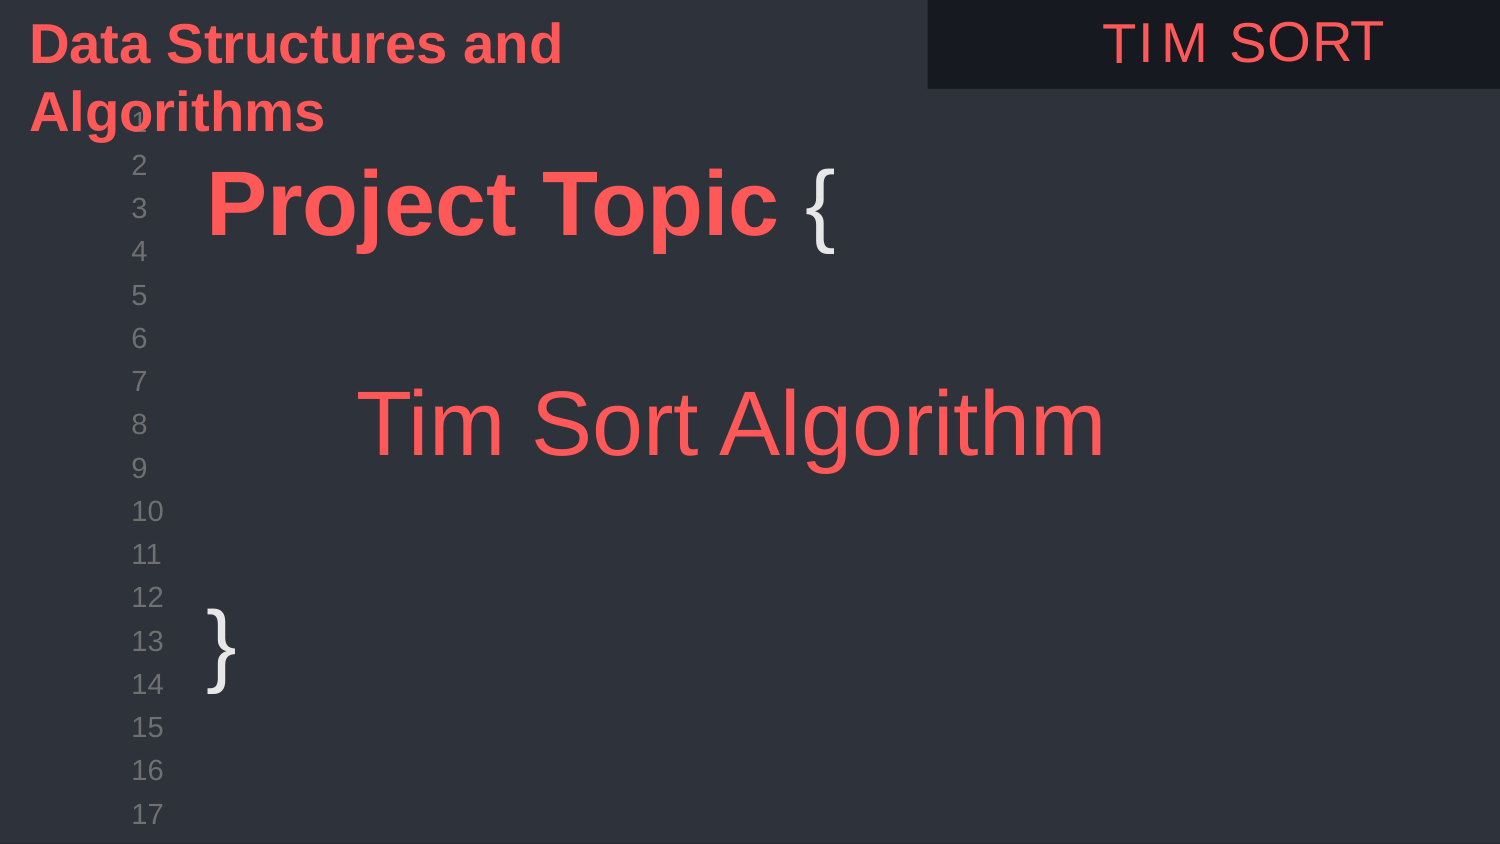

Data Structures and Algorithms
T
T
R
O
I
S
M
Project Topic {

	Tim Sort Algorithm

}